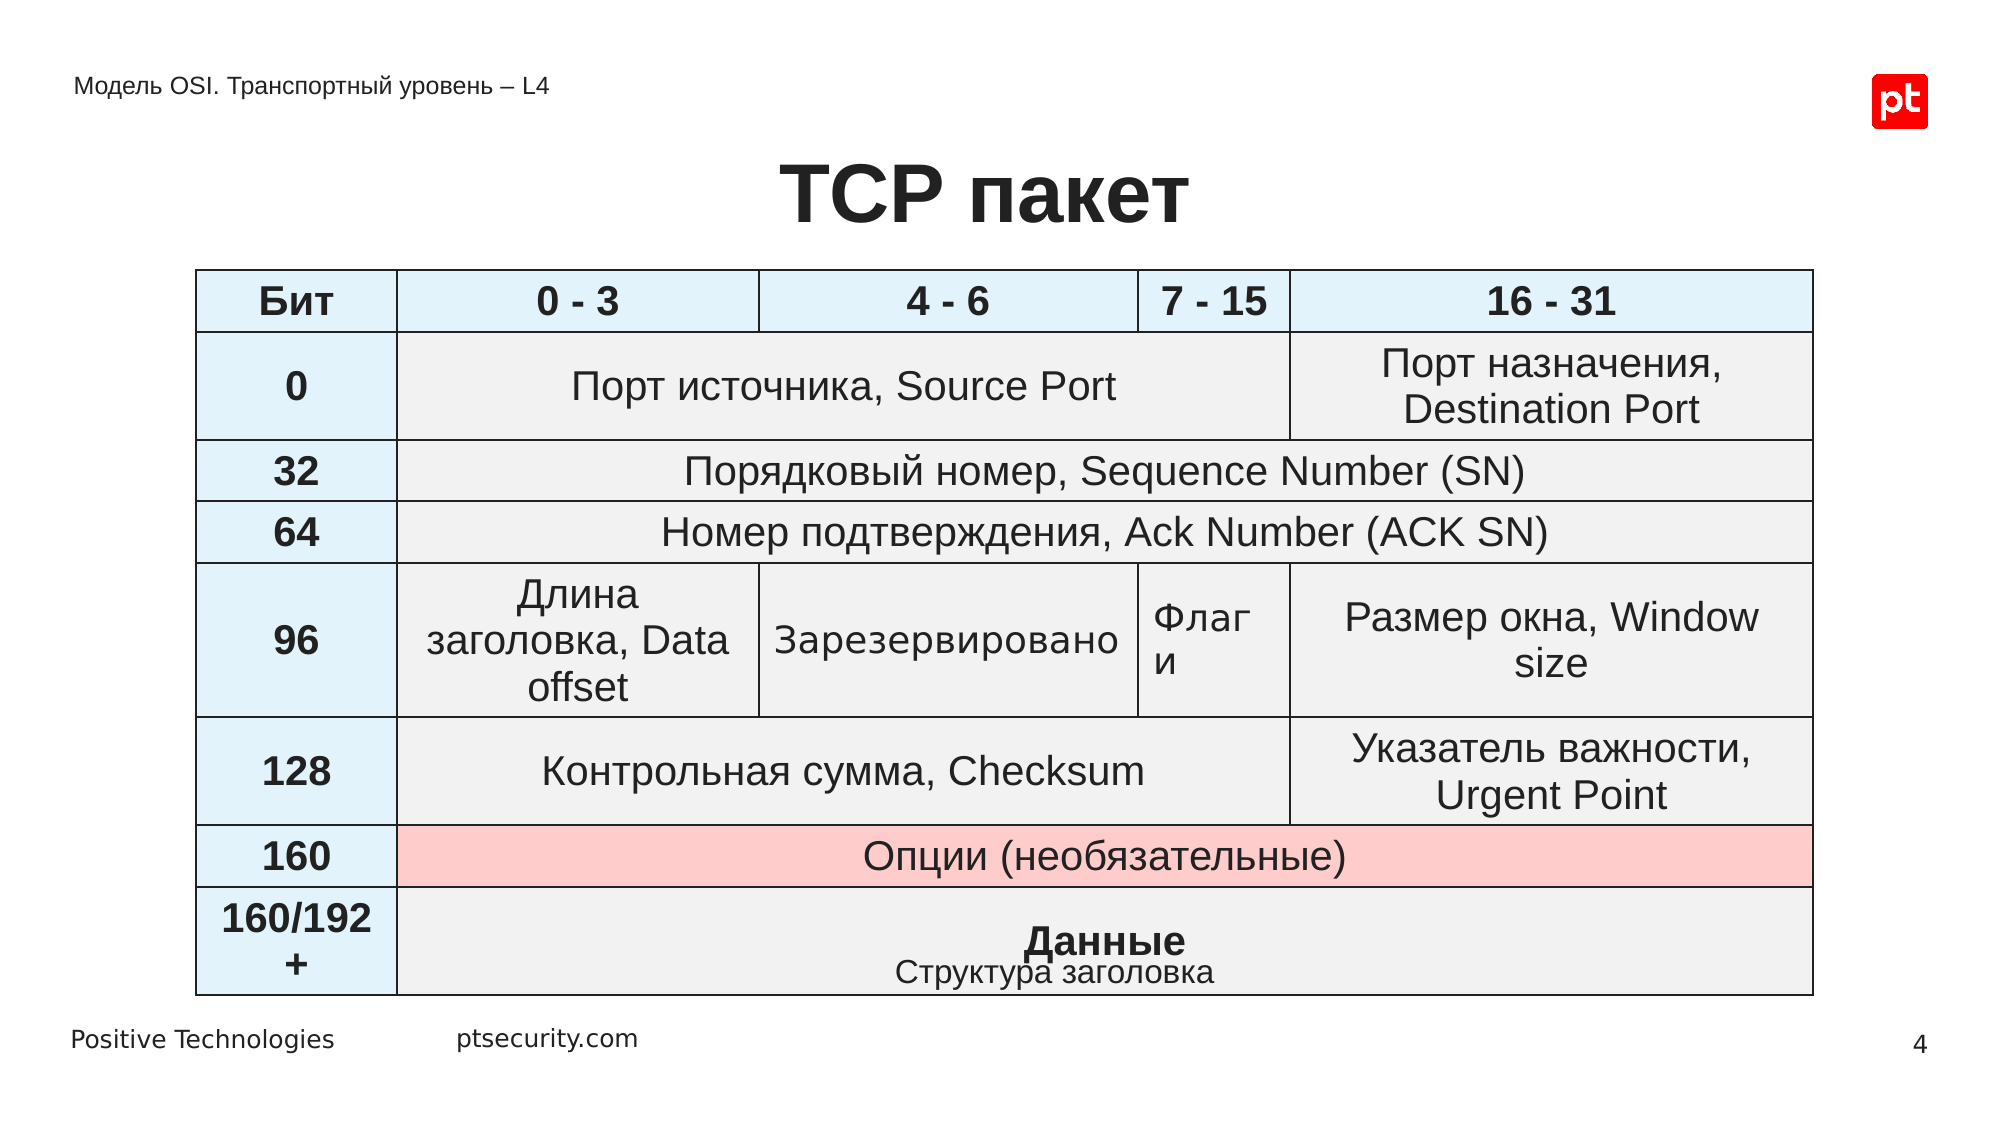

Модель OSI. Транспортный уровень – L4
# TCP пакет
| Бит | 0 - 3 | 4 - 6 | 7 - 15 | 16 - 31 |
| --- | --- | --- | --- | --- |
| 0 | Порт источника, Source Port |  |  | Порт назначения, Destination Port |
| 32 | Порядковый номер, Sequence Number (SN) |  |  |  |
| 64 | Номер подтверждения, Ack Number (ACK SN) |  |  |  |
| 96 | Длина заголовка, Data offset | Зарезервировано | Флаги | Размер окна, Window size |
| 128 | Контрольная сумма, Checksum |  |  | Указатель важности, Urgent Point |
| 160 | Опции (необязательные) |  |  |  |
| 160/192+ | Данные |  |  |  |
Структура заголовка
4